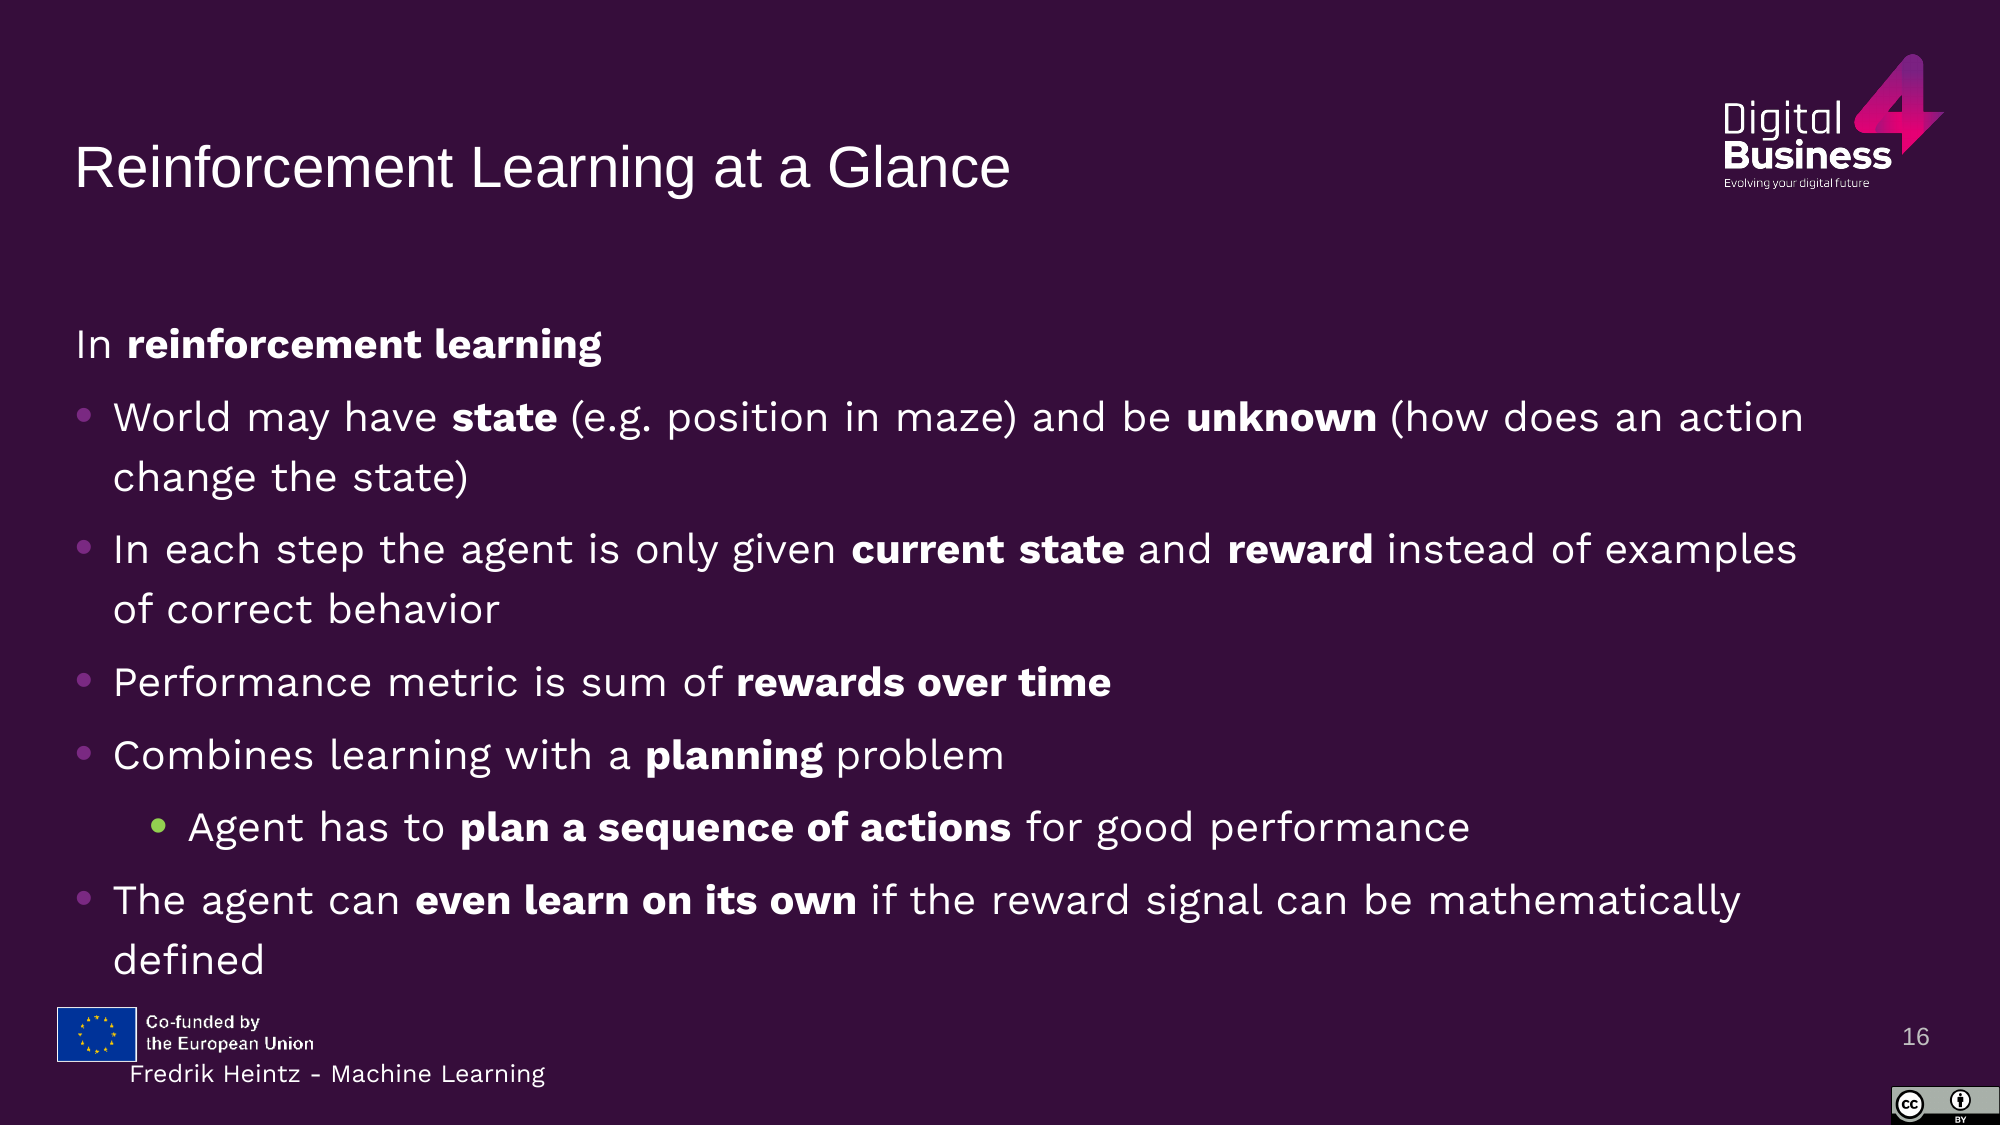

# Reinforcement Learning at a Glance
In reinforcement learning
World may have state (e.g. position in maze) and be unknown (how does an action change the state)
In each step the agent is only given current state and reward instead of examples of correct behavior
Performance metric is sum of rewards over time
Combines learning with a planning problem
Agent has to plan a sequence of actions for good performance
The agent can even learn on its own if the reward signal can be mathematically defined
16
Fredrik Heintz - Machine Learning